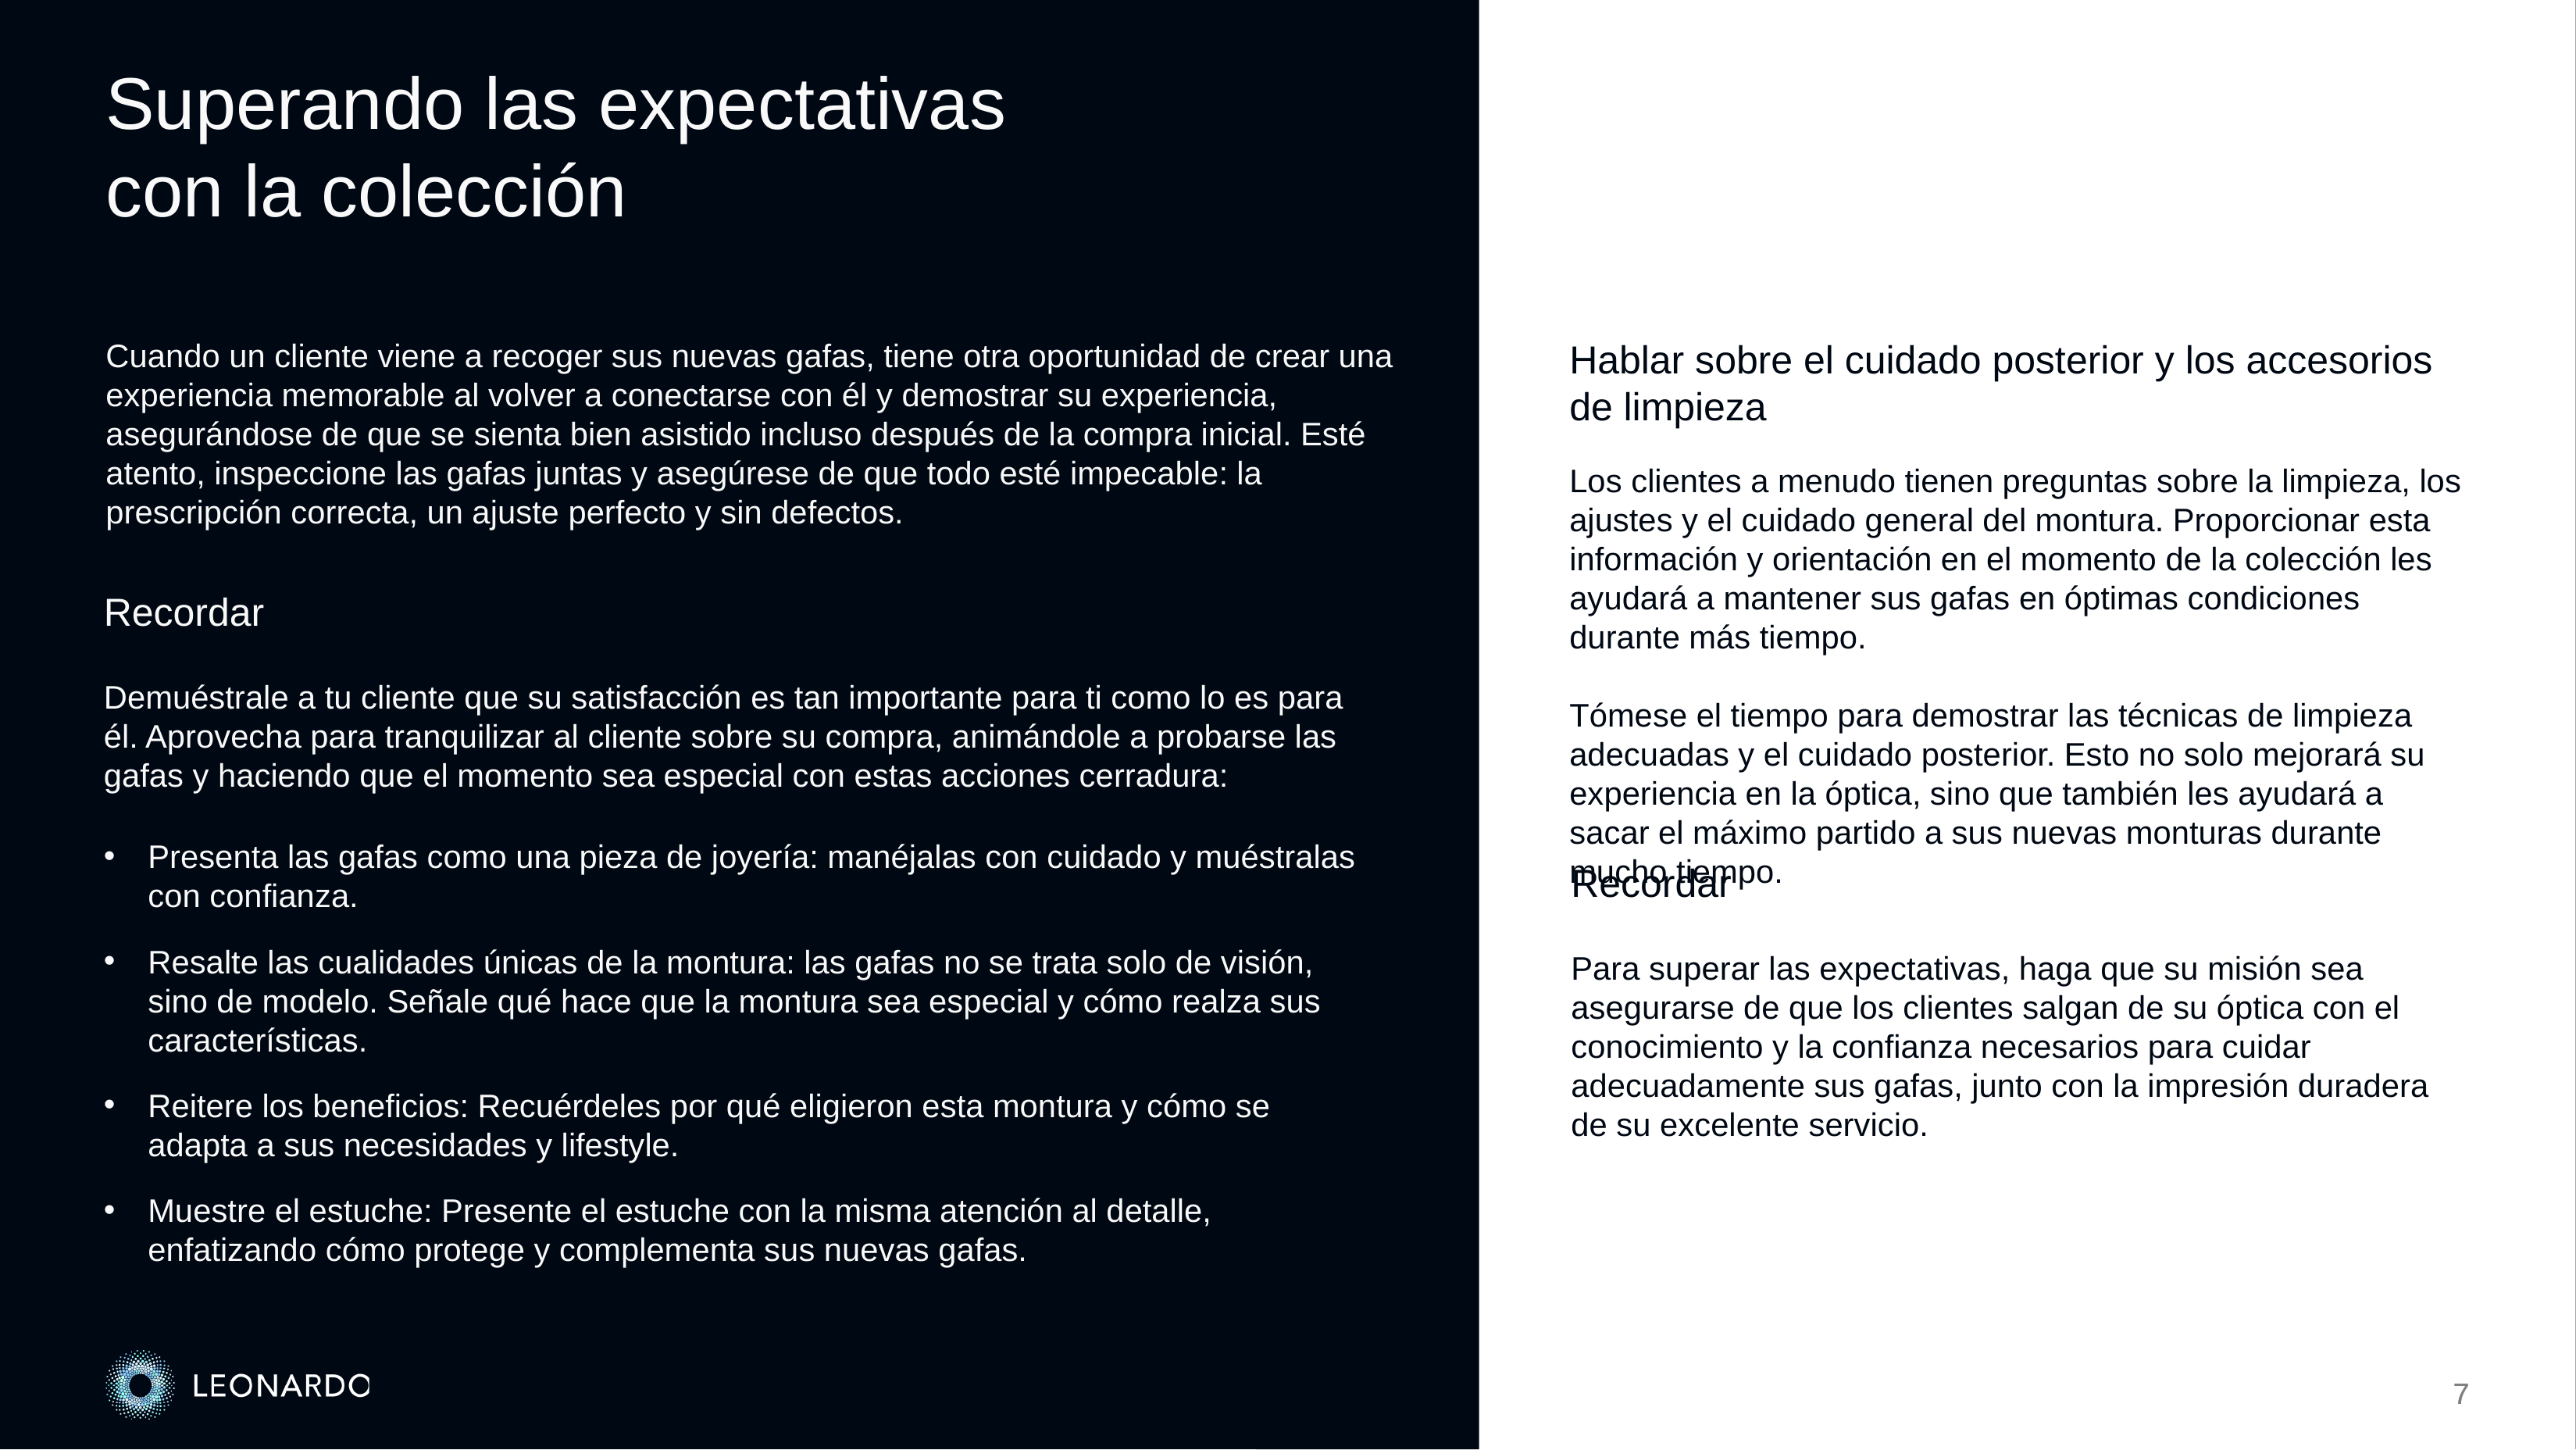

# Superando las expectativas con la colección
Hablar sobre el cuidado posterior y los accesorios de limpieza

Los clientes a menudo tienen preguntas sobre la limpieza, los ajustes y el cuidado general del montura. Proporcionar esta información y orientación en el momento de la colección les ayudará a mantener sus gafas en óptimas condiciones durante más tiempo.

Tómese el tiempo para demostrar las técnicas de limpieza adecuadas y el cuidado posterior. Esto no solo mejorará su experiencia en la óptica, sino que también les ayudará a sacar el máximo partido a sus nuevas monturas durante mucho tiempo.
Cuando un cliente viene a recoger sus nuevas gafas, tiene otra oportunidad de crear una experiencia memorable al volver a conectarse con él y demostrar su experiencia, asegurándose de que se sienta bien asistido incluso después de la compra inicial. Esté atento, inspeccione las gafas juntas y asegúrese de que todo esté impecable: la prescripción correcta, un ajuste perfecto y sin defectos.
Recordar

Demuéstrale a tu cliente que su satisfacción es tan importante para ti como lo es para él. Aprovecha para tranquilizar al cliente sobre su compra, animándole a probarse las gafas y haciendo que el momento sea especial con estas acciones cerradura:

Presenta las gafas como una pieza de joyería: manéjalas con cuidado y muéstralas con confianza.

Resalte las cualidades únicas de la montura: las gafas no se trata solo de visión, sino de modelo. Señale qué hace que la montura sea especial y cómo realza sus características.

Reitere los beneficios: Recuérdeles por qué eligieron esta montura y cómo se adapta a sus necesidades y lifestyle.

Muestre el estuche: Presente el estuche con la misma atención al detalle, enfatizando cómo protege y complementa sus nuevas gafas.
Recordar

Para superar las expectativas, haga que su misión sea asegurarse de que los clientes salgan de su óptica con el conocimiento y la confianza necesarios para cuidar adecuadamente sus gafas, junto con la impresión duradera de su excelente servicio.
7